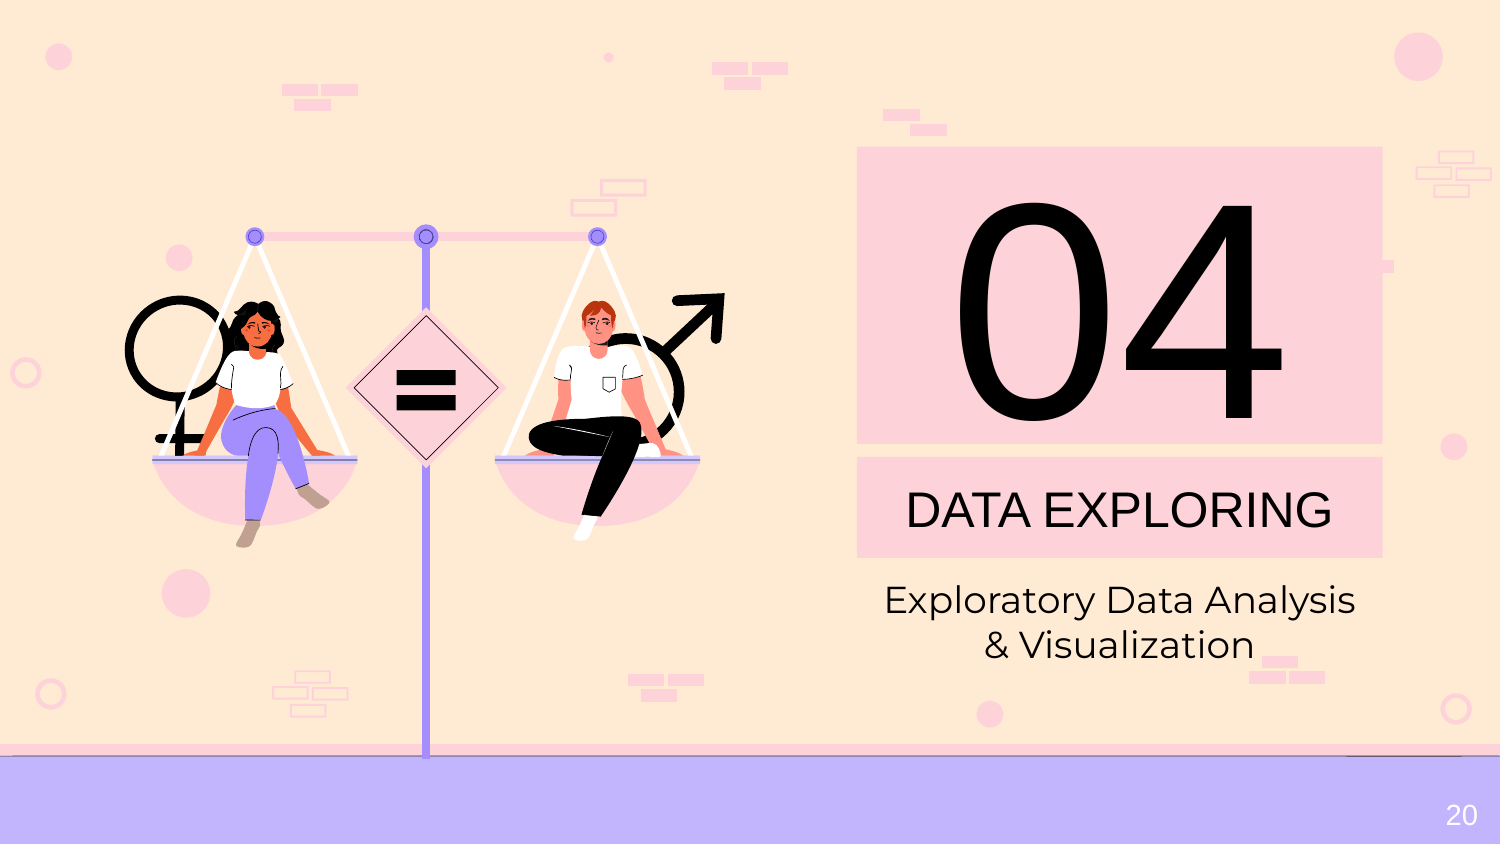

04

# DATA EXPLORING
Exploratory Data Analysis & Visualization
20